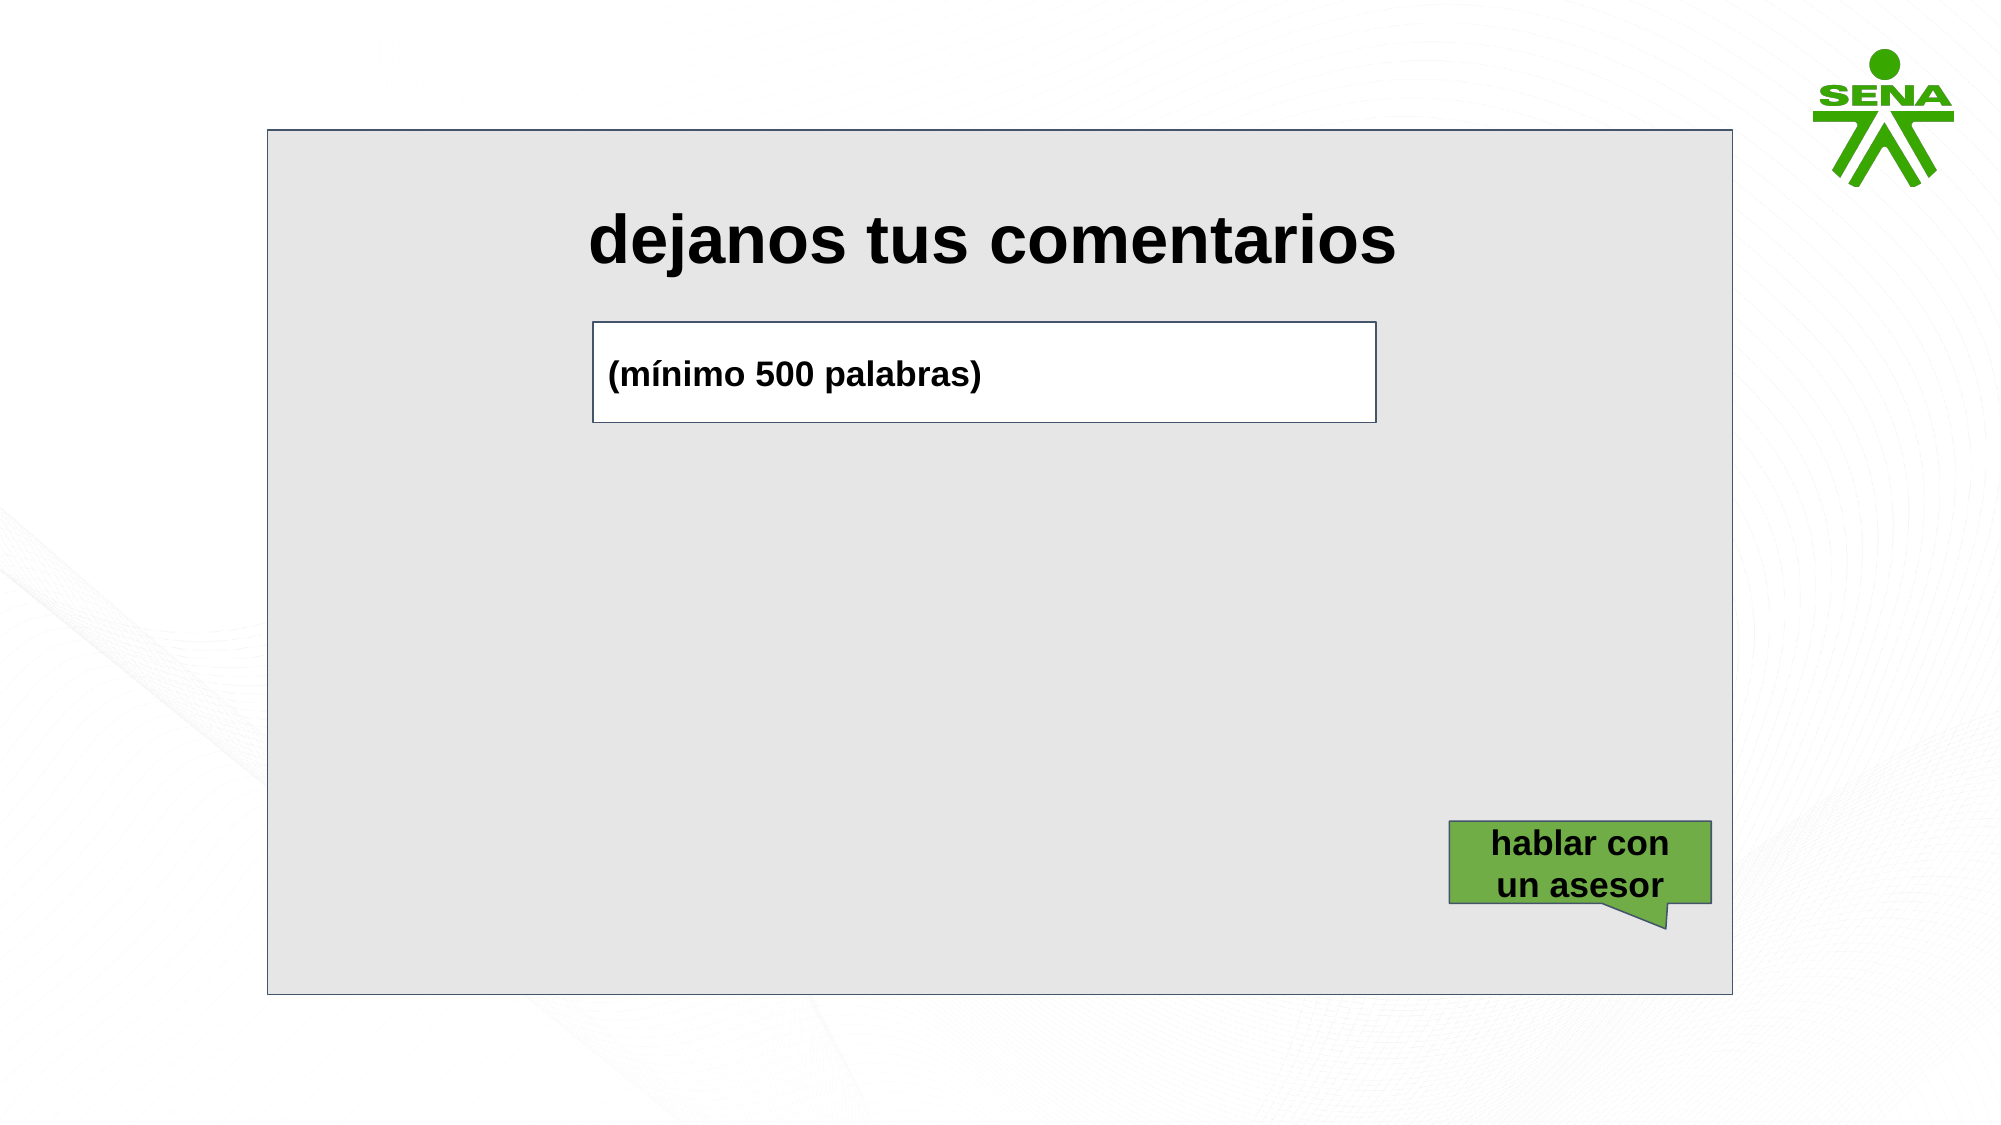

dejanos tus comentarios
(mínimo 500 palabras)
hablar con un asesor